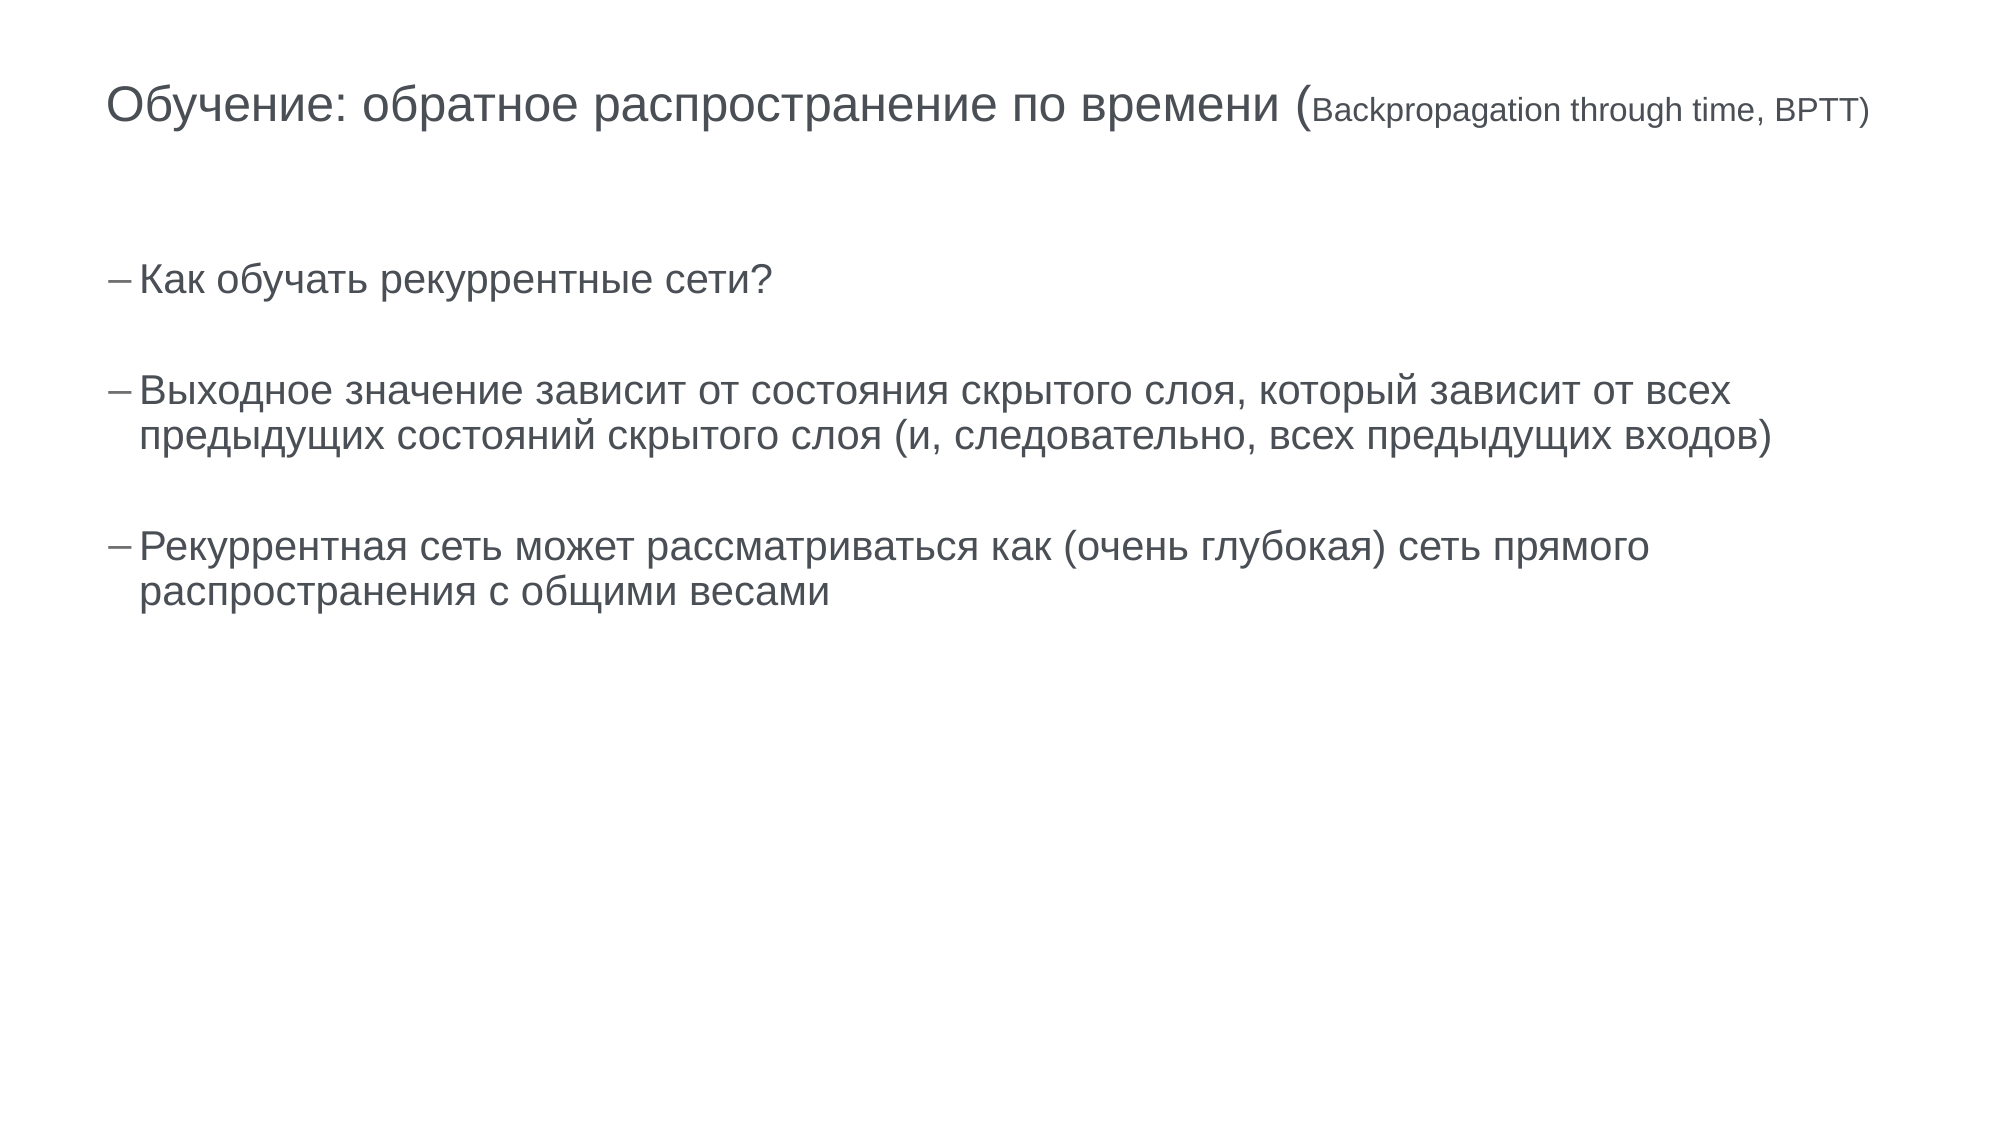

# Обучение: обратное распространение по времени (Backpropagation through time, BPTT)
Как обучать рекуррентные сети?

Выходное значение зависит от состояния скрытого слоя, который зависит от всех предыдущих состояний скрытого слоя (и, следовательно, всех предыдущих входов)

Рекуррентная сеть может рассматриваться как (очень глубокая) сеть прямого распространения с общими весами